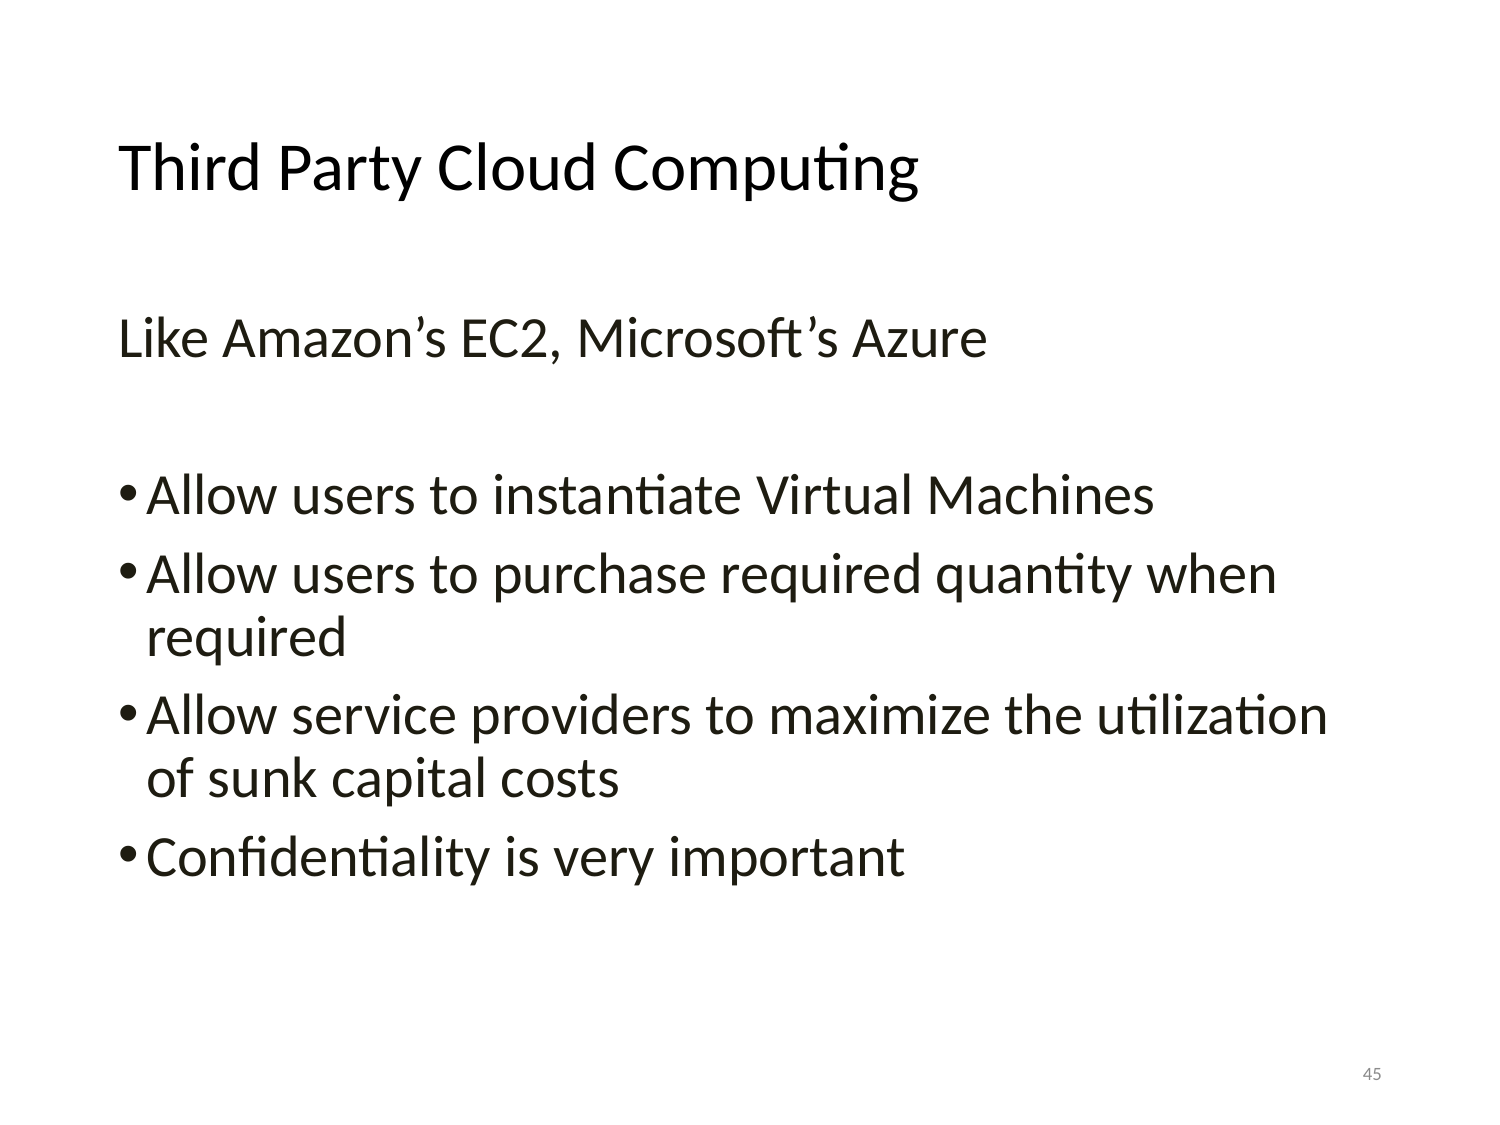

# Third Party Cloud Computing
Like Amazon’s EC2, Microsoft’s Azure

Allow users to instantiate Virtual Machines
Allow users to purchase required quantity when required
Allow service providers to maximize the utilization of sunk capital costs
Confidentiality is very important
45